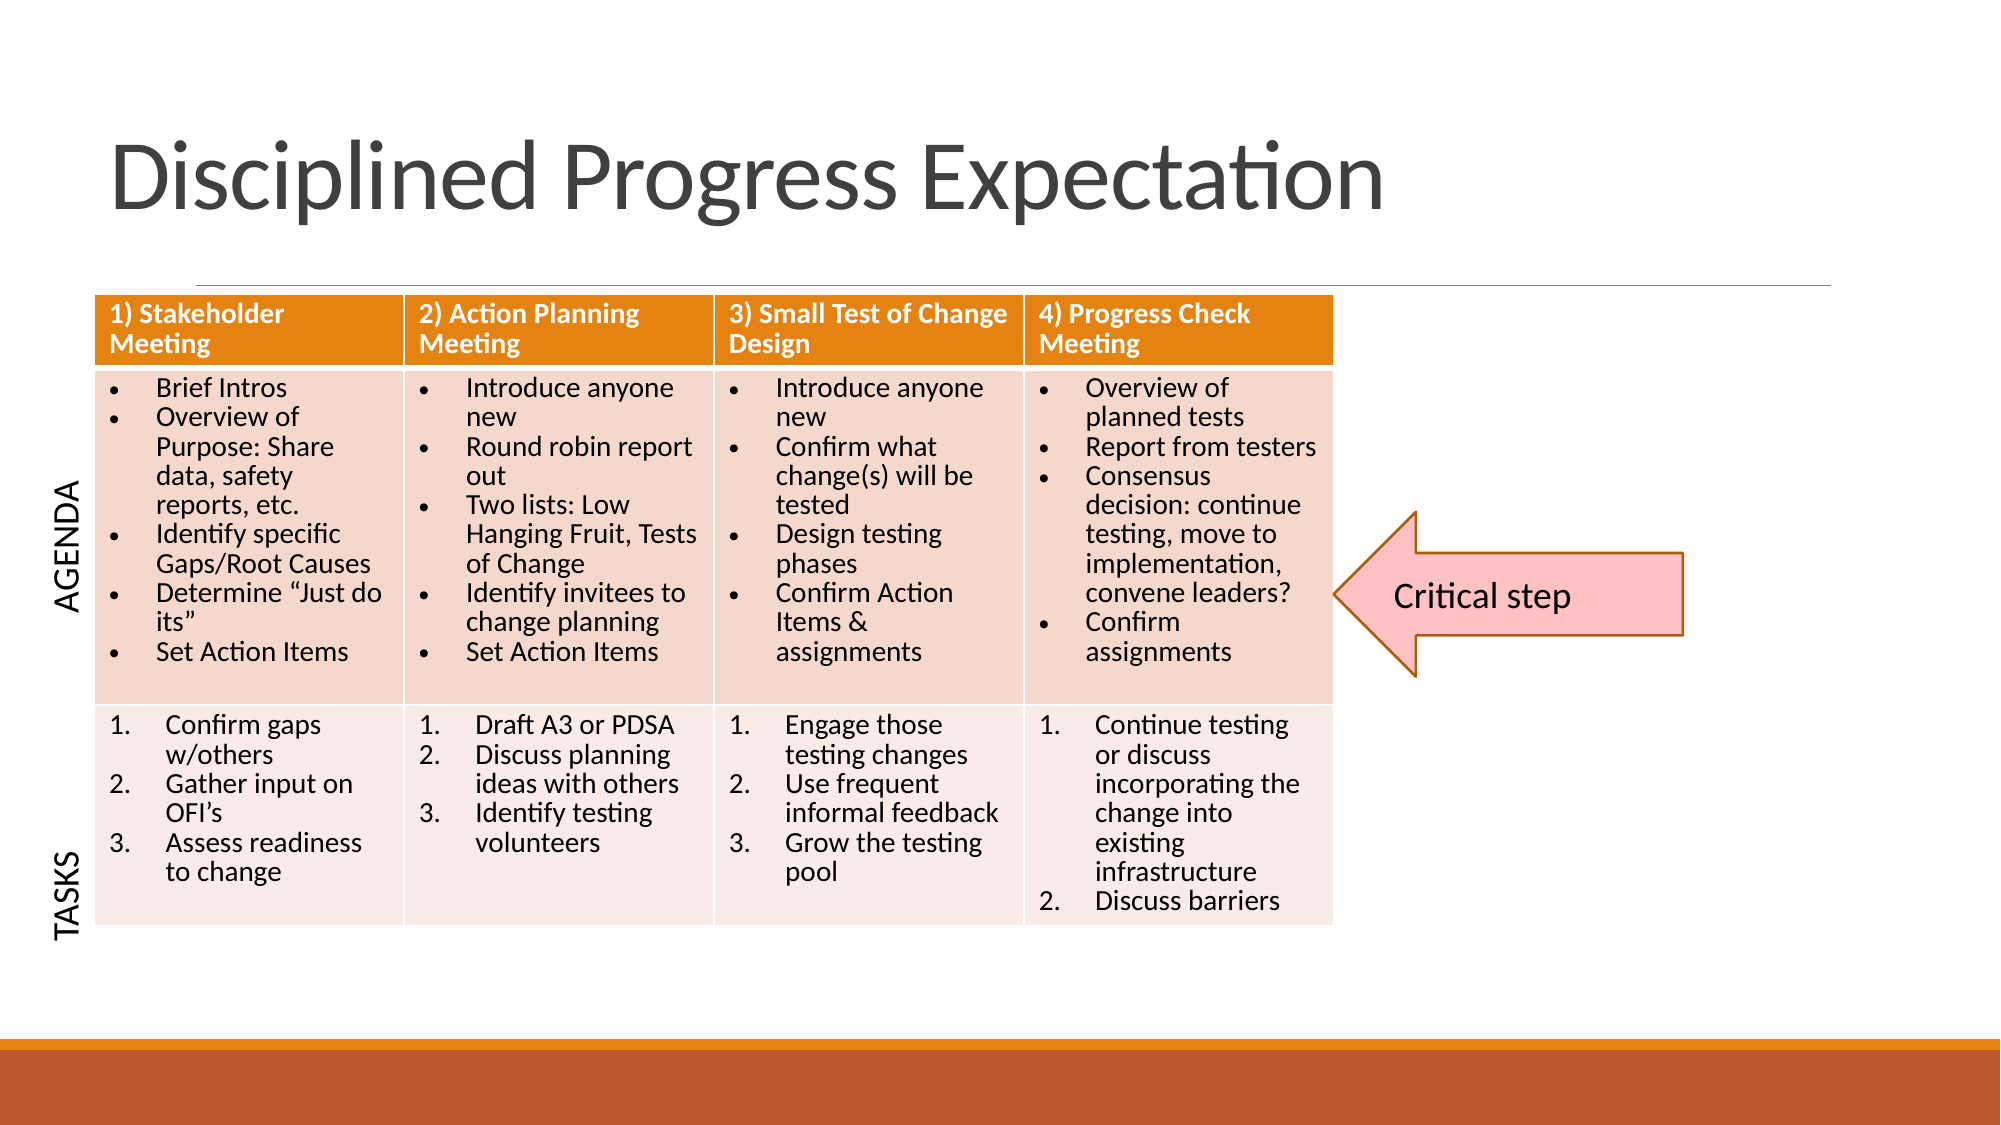

# Disciplined Progress Expectation
| 1) Stakeholder Meeting | 2) Action Planning Meeting | 3) Small Test of Change Design | 4) Progress Check Meeting |
| --- | --- | --- | --- |
| Brief Intros Overview of Purpose: Share data, safety reports, etc. Identify specific Gaps/Root Causes Determine “Just do its” Set Action Items | Introduce anyone new Round robin report out Two lists: Low Hanging Fruit, Tests of Change Identify invitees to change planning Set Action Items | Introduce anyone new Confirm what change(s) will be tested Design testing phases Confirm Action Items & assignments | Overview of planned tests Report from testers Consensus decision: continue testing, move to implementation, convene leaders? Confirm assignments |
| Confirm gaps w/others Gather input on OFI’s Assess readiness to change | Draft A3 or PDSA Discuss planning ideas with others Identify testing volunteers | Engage those testing changes Use frequent informal feedback Grow the testing pool | Continue testing or discuss incorporating the change into existing infrastructure Discuss barriers |
AGENDA

Critical step
TASKS